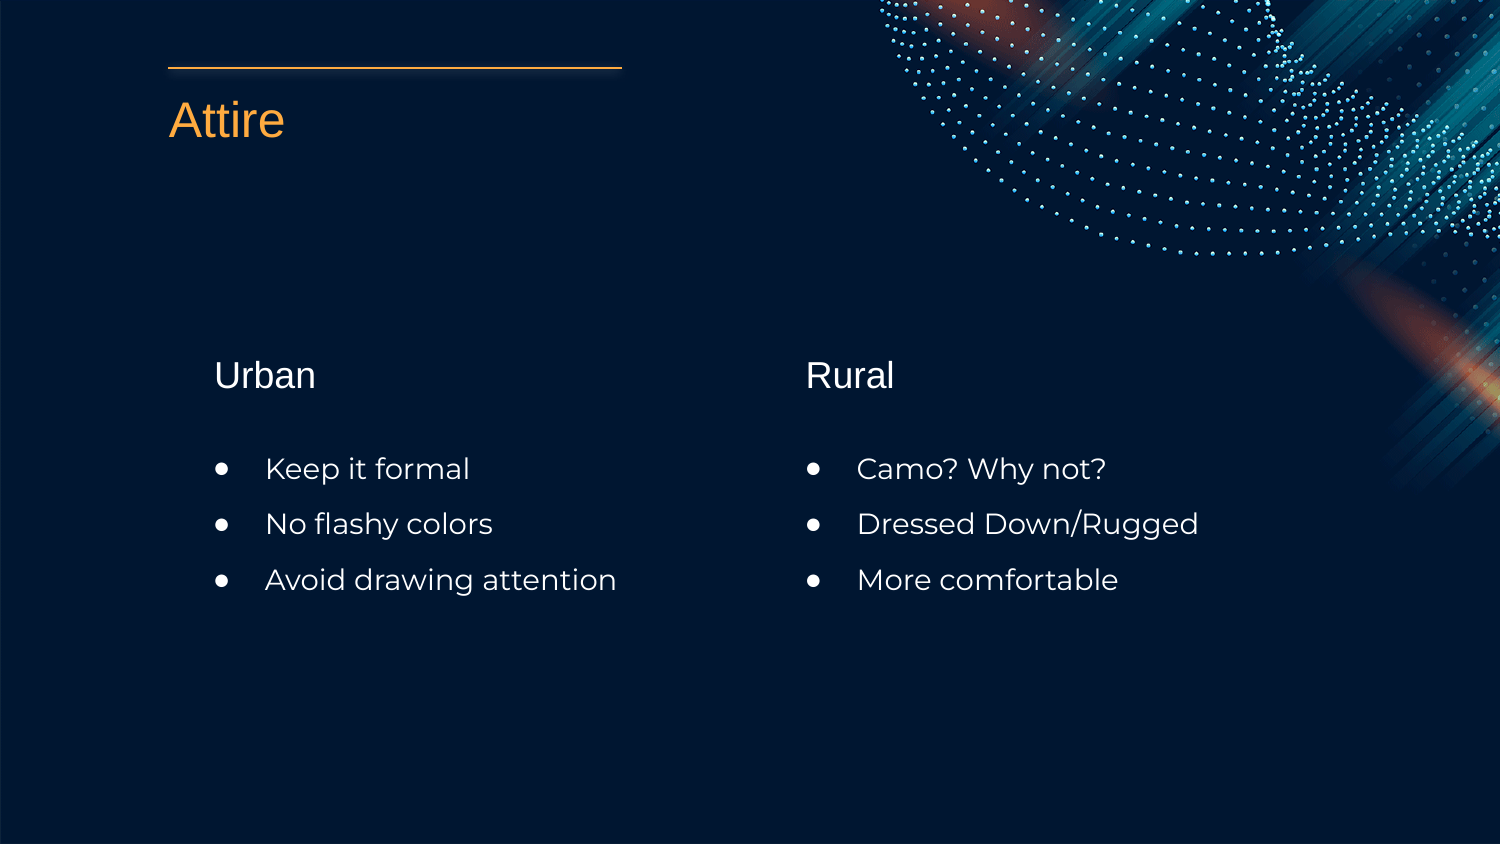

# Attire
Urban
Rural
Keep it formal
No flashy colors
Avoid drawing attention
Camo? Why not?
Dressed Down/Rugged
More comfortable